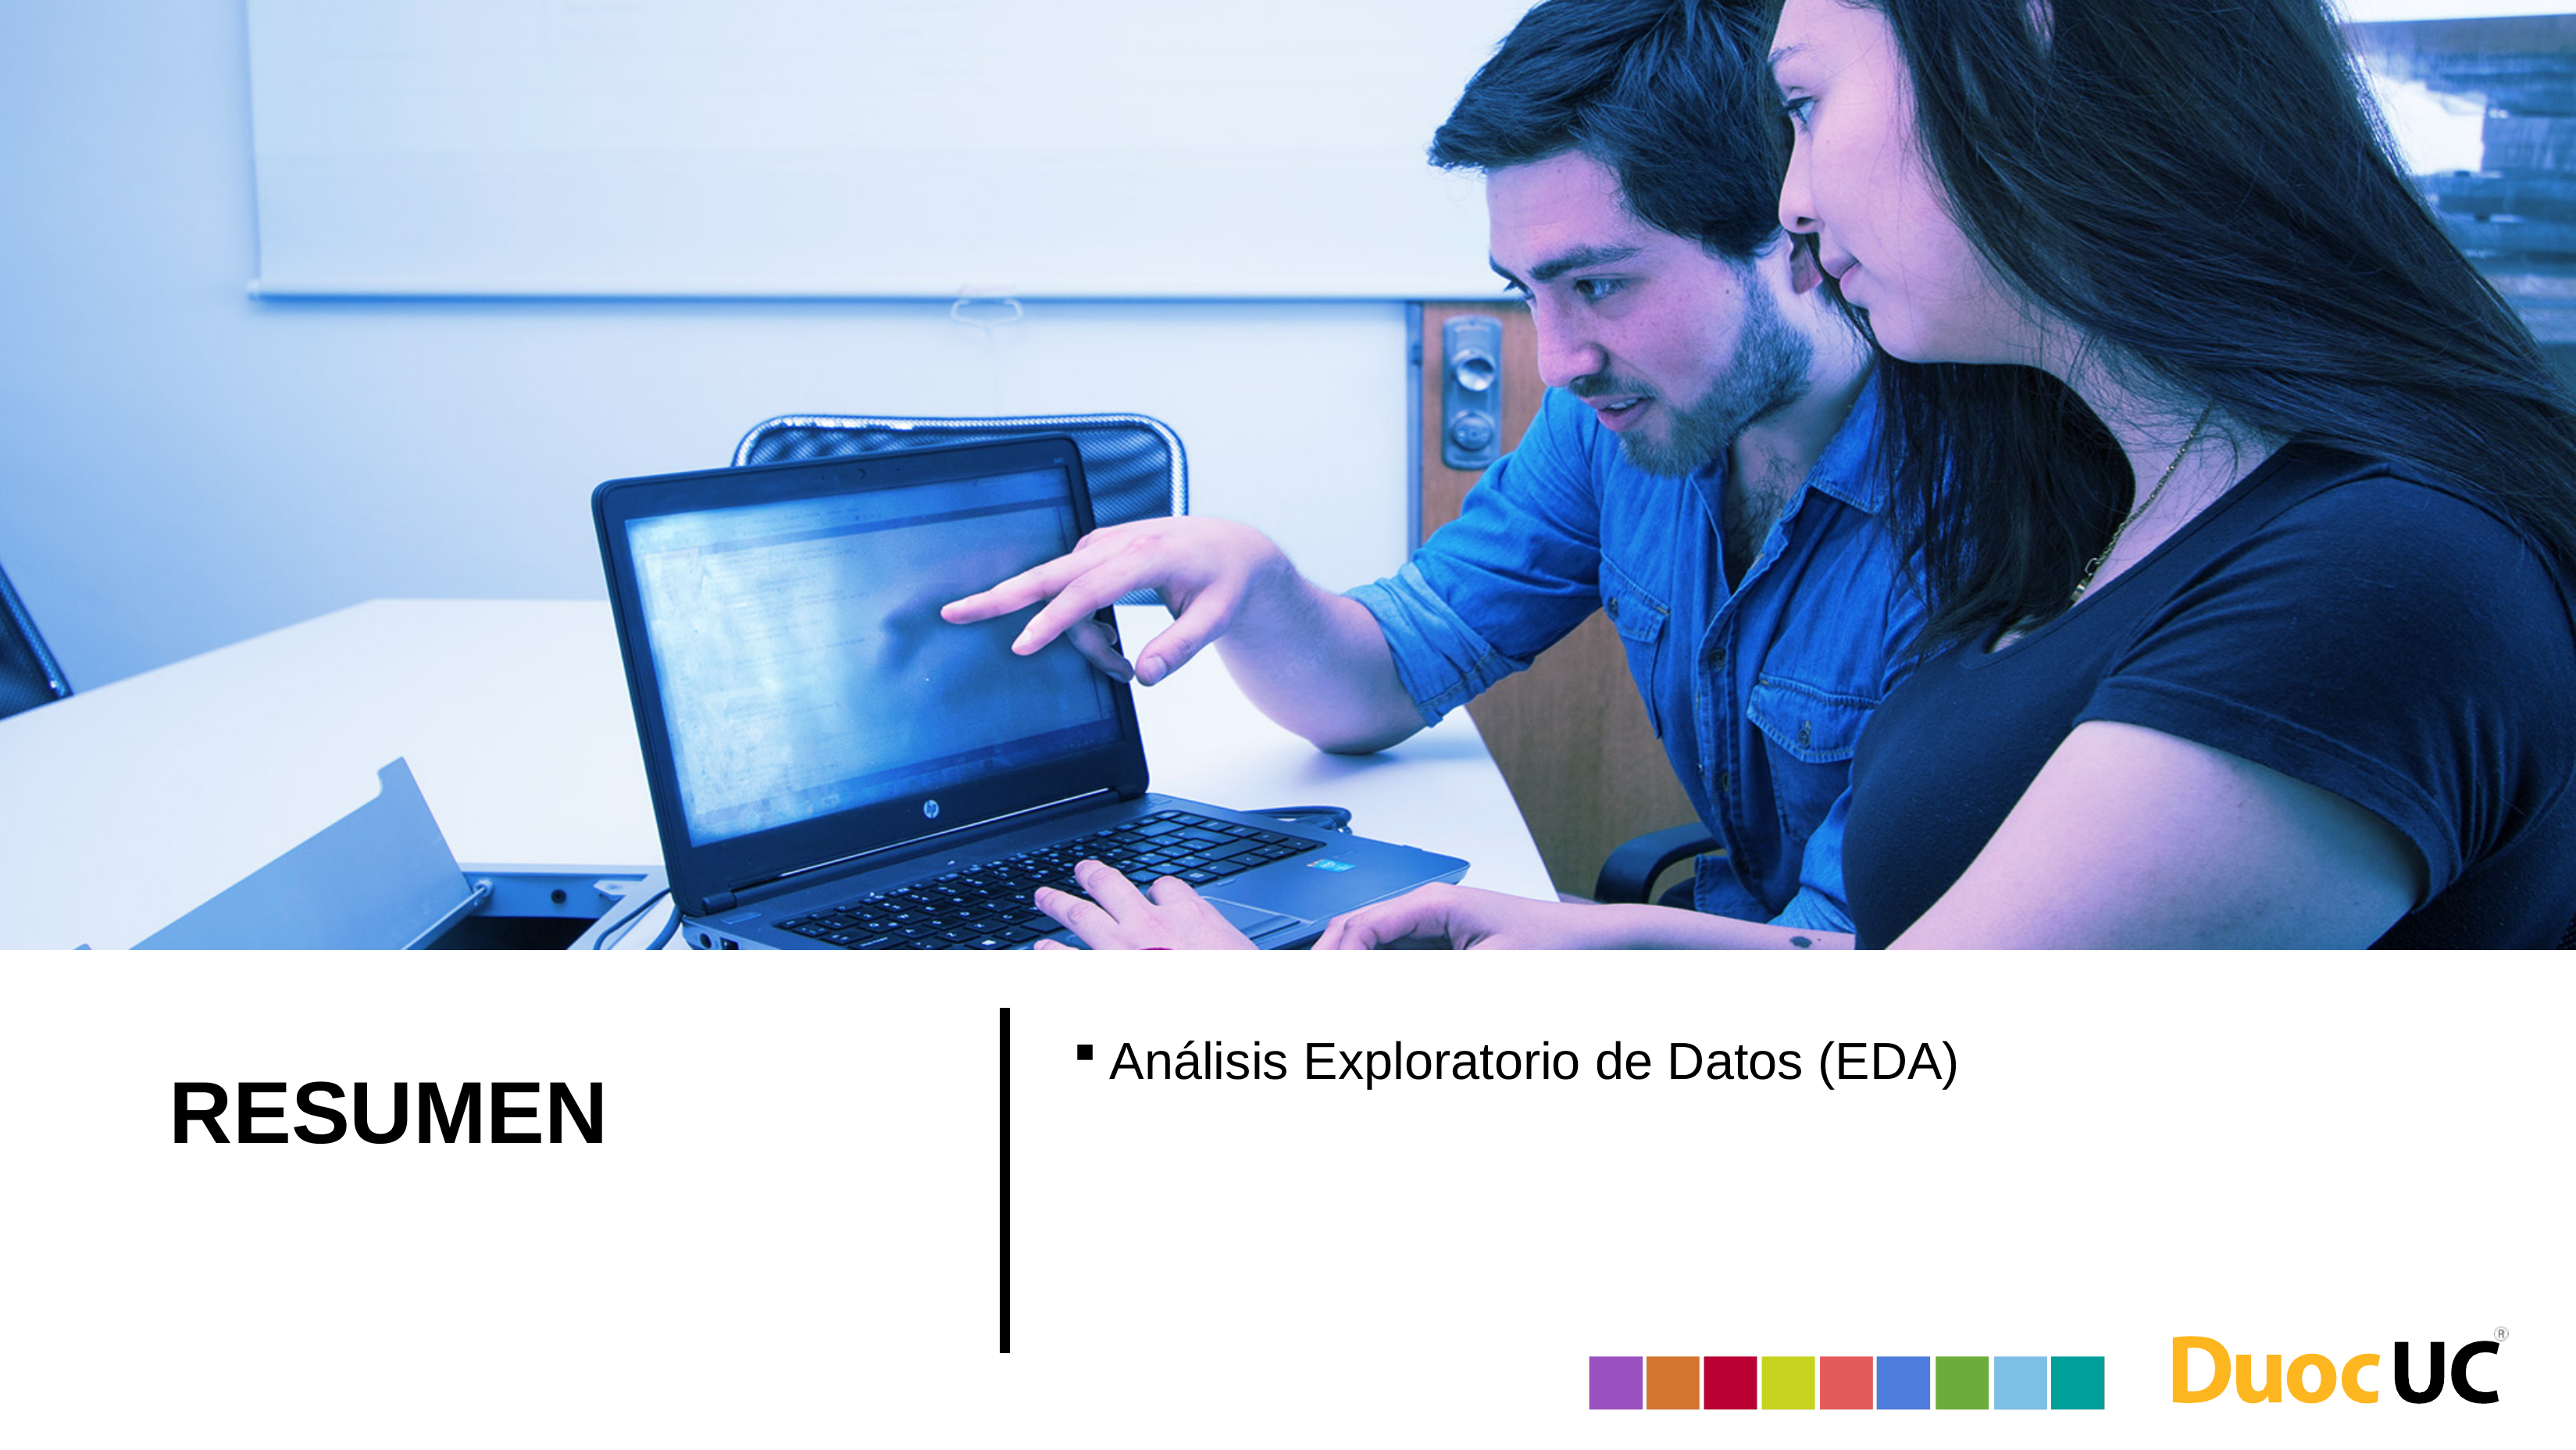

Análisis Exploratorio de Datos (EDA)
# RESUMEN